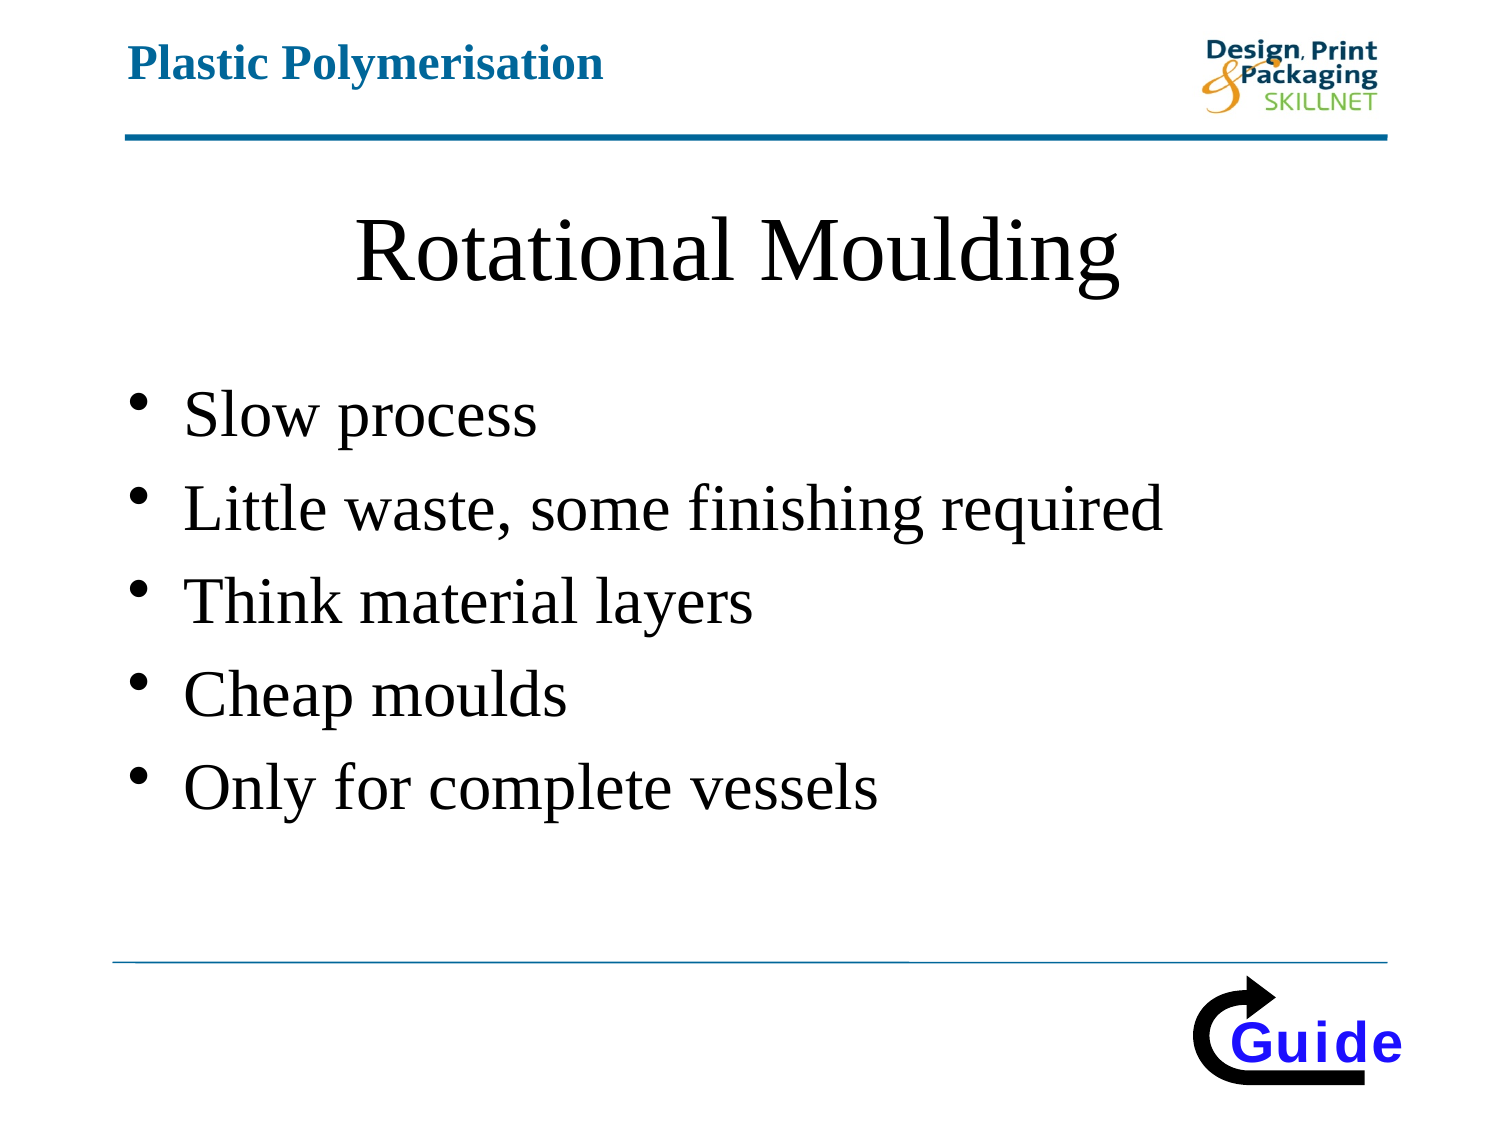

# Rotational Moulding
Slow process
Little waste, some finishing required
Think material layers
Cheap moulds
Only for complete vessels